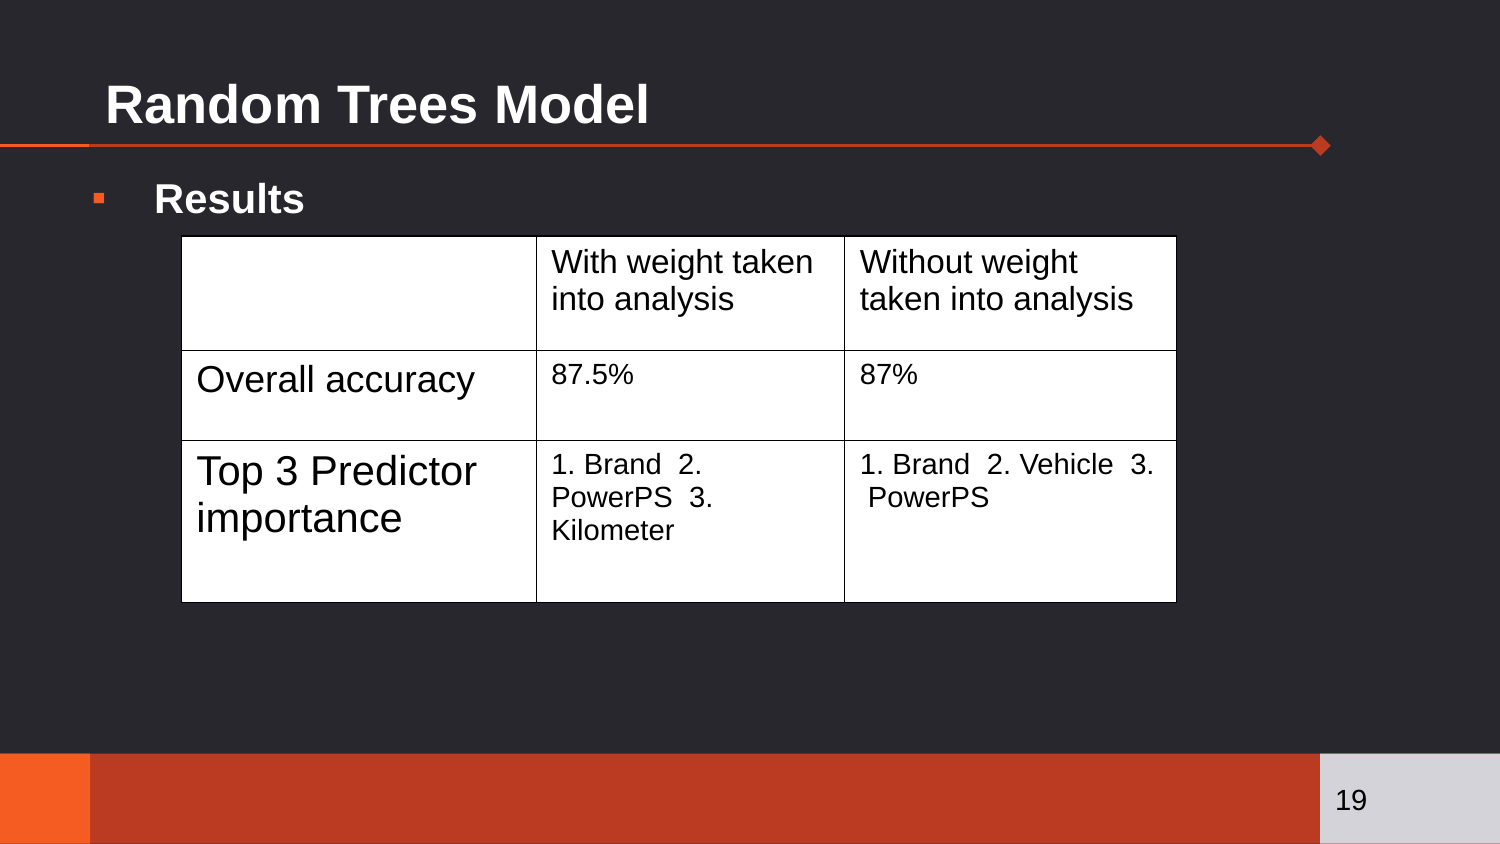

# Random Trees Model
Results

|  | With weight taken into analysis | Without weight taken into analysis |
| --- | --- | --- |
| Overall accuracy | 87.5% | 87% |
| Top 3 Predictor importance | 1. Brand 2. PowerPS 3. Kilometer | 1. Brand 2. Vehicle 3. PowerPS |
19